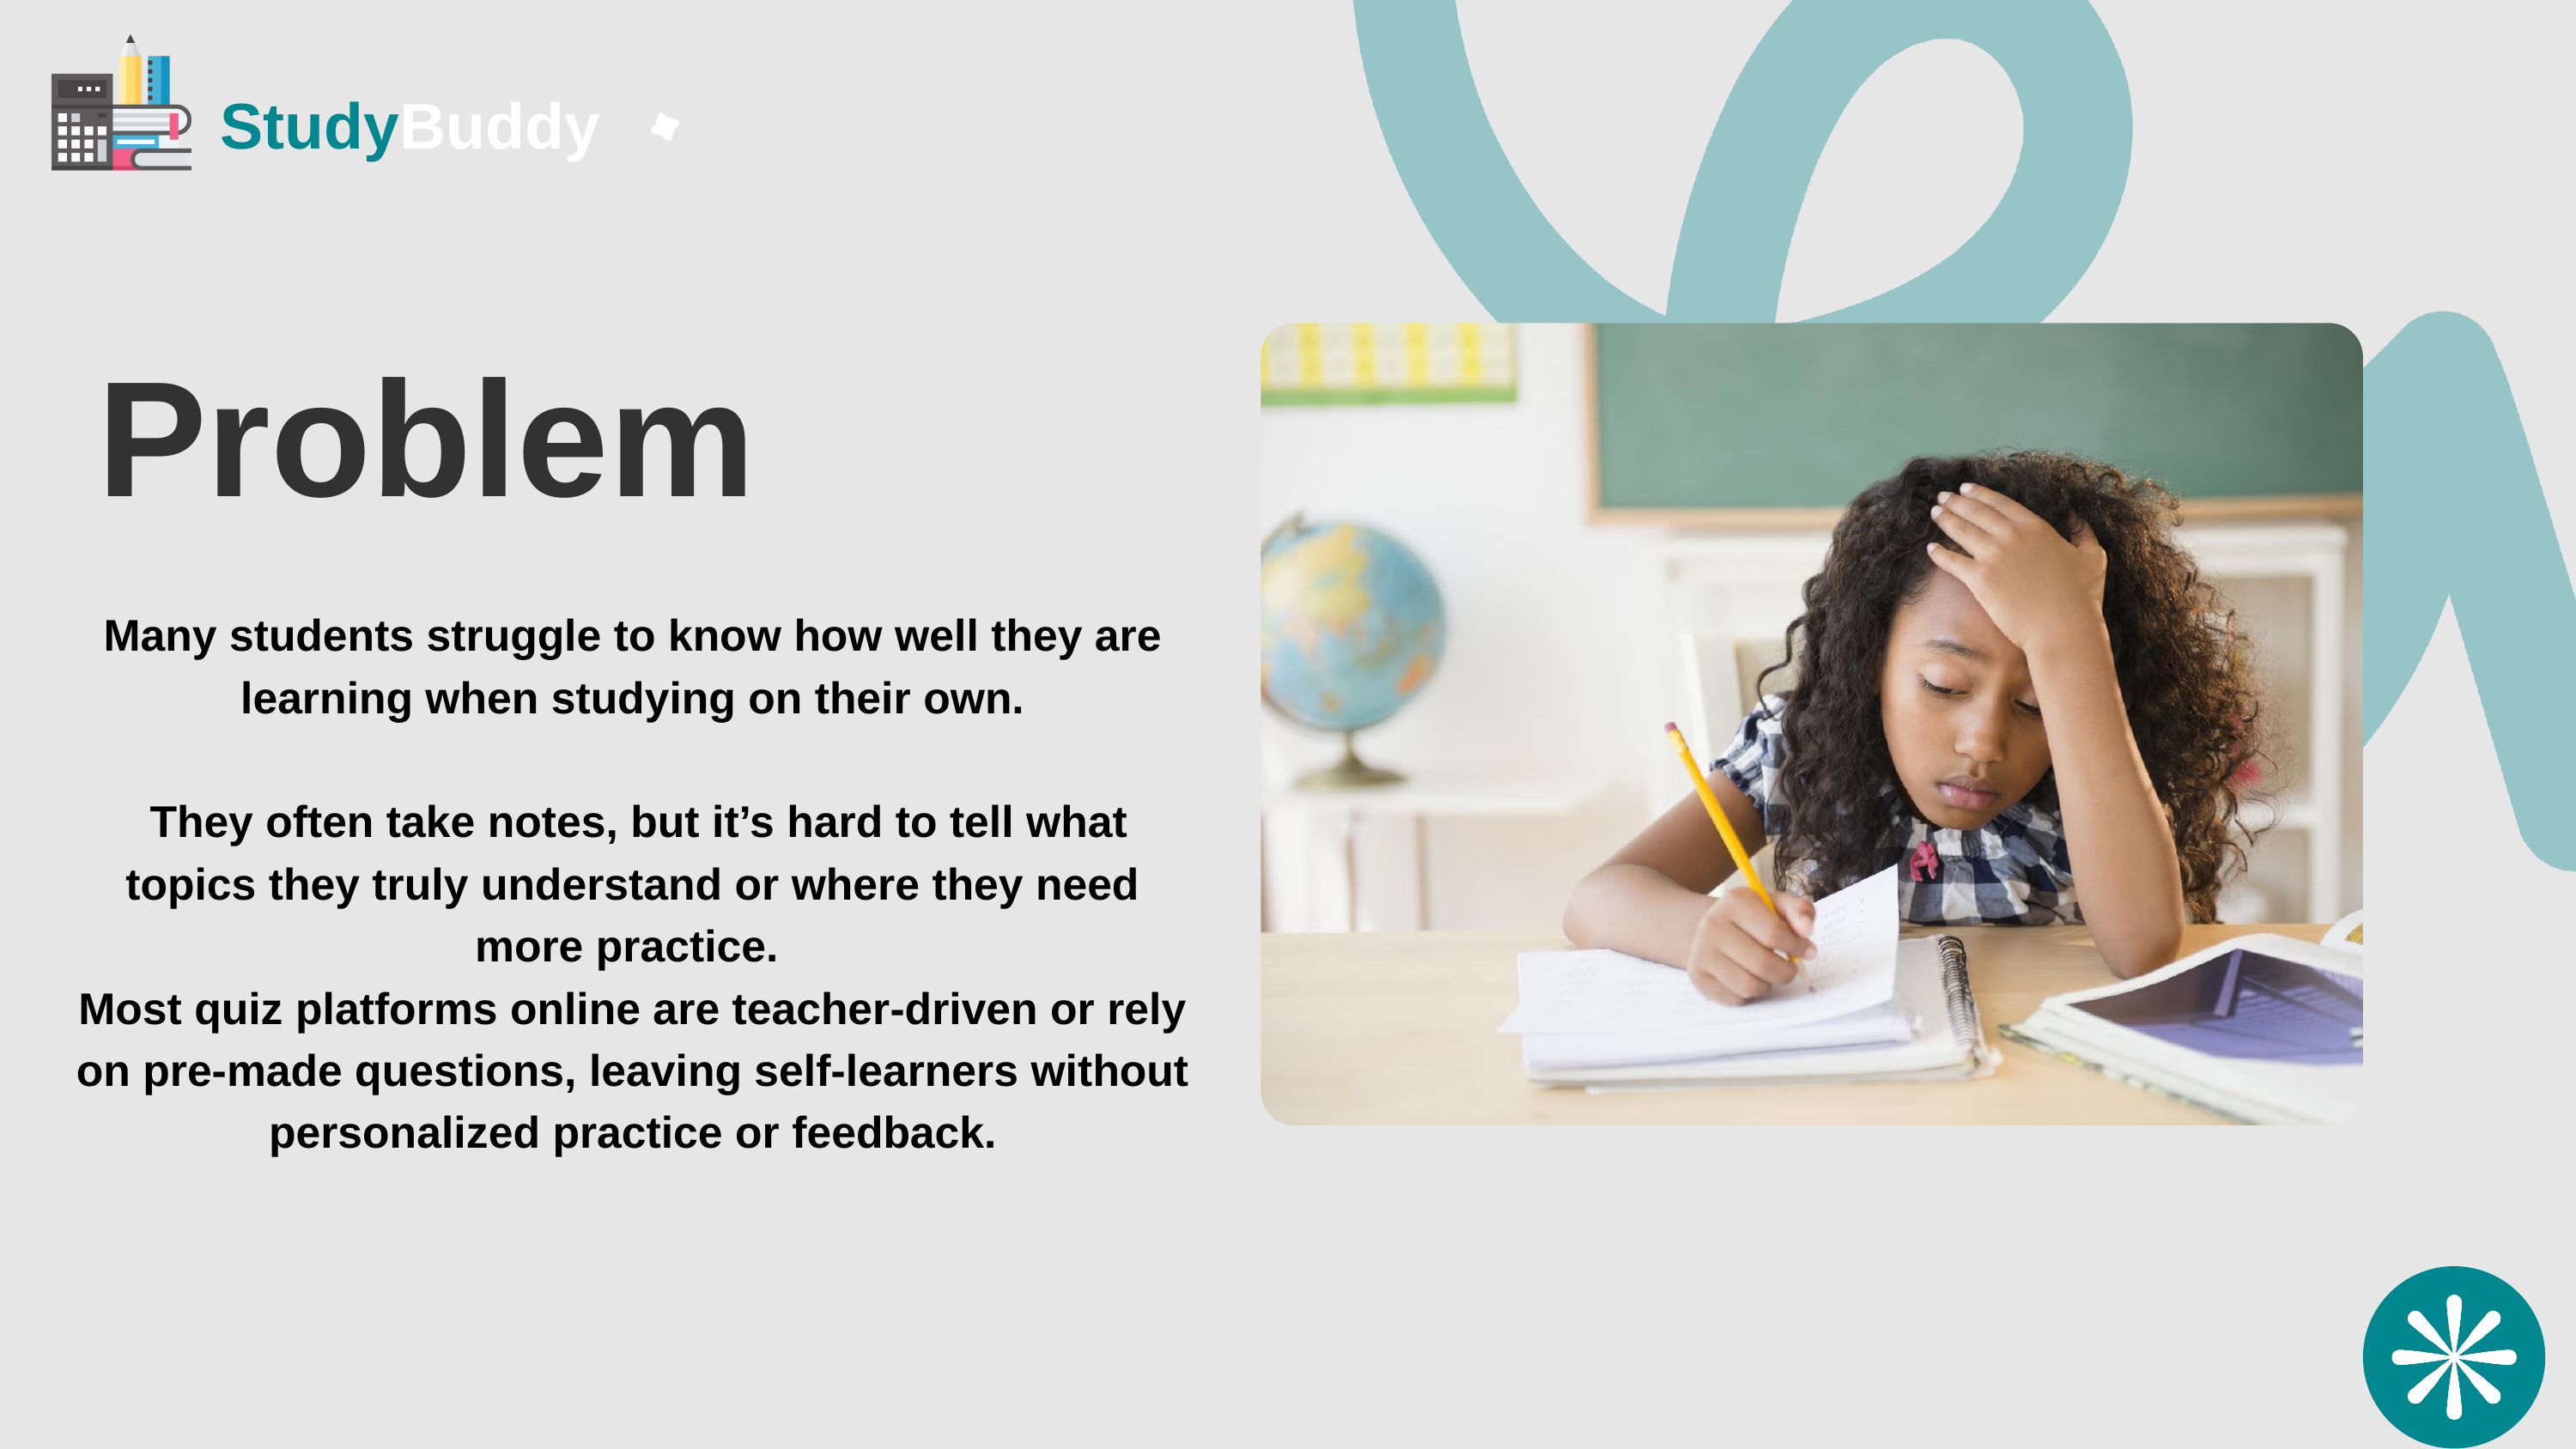

StudyBuddy

Problem

Many students struggle to know how well they are learning when studying on their own.

 They often take notes, but it’s hard to tell what topics they truly understand or where they need more practice.
Most quiz platforms online are teacher-driven or rely on pre-made questions, leaving self-learners without personalized practice or feedback.